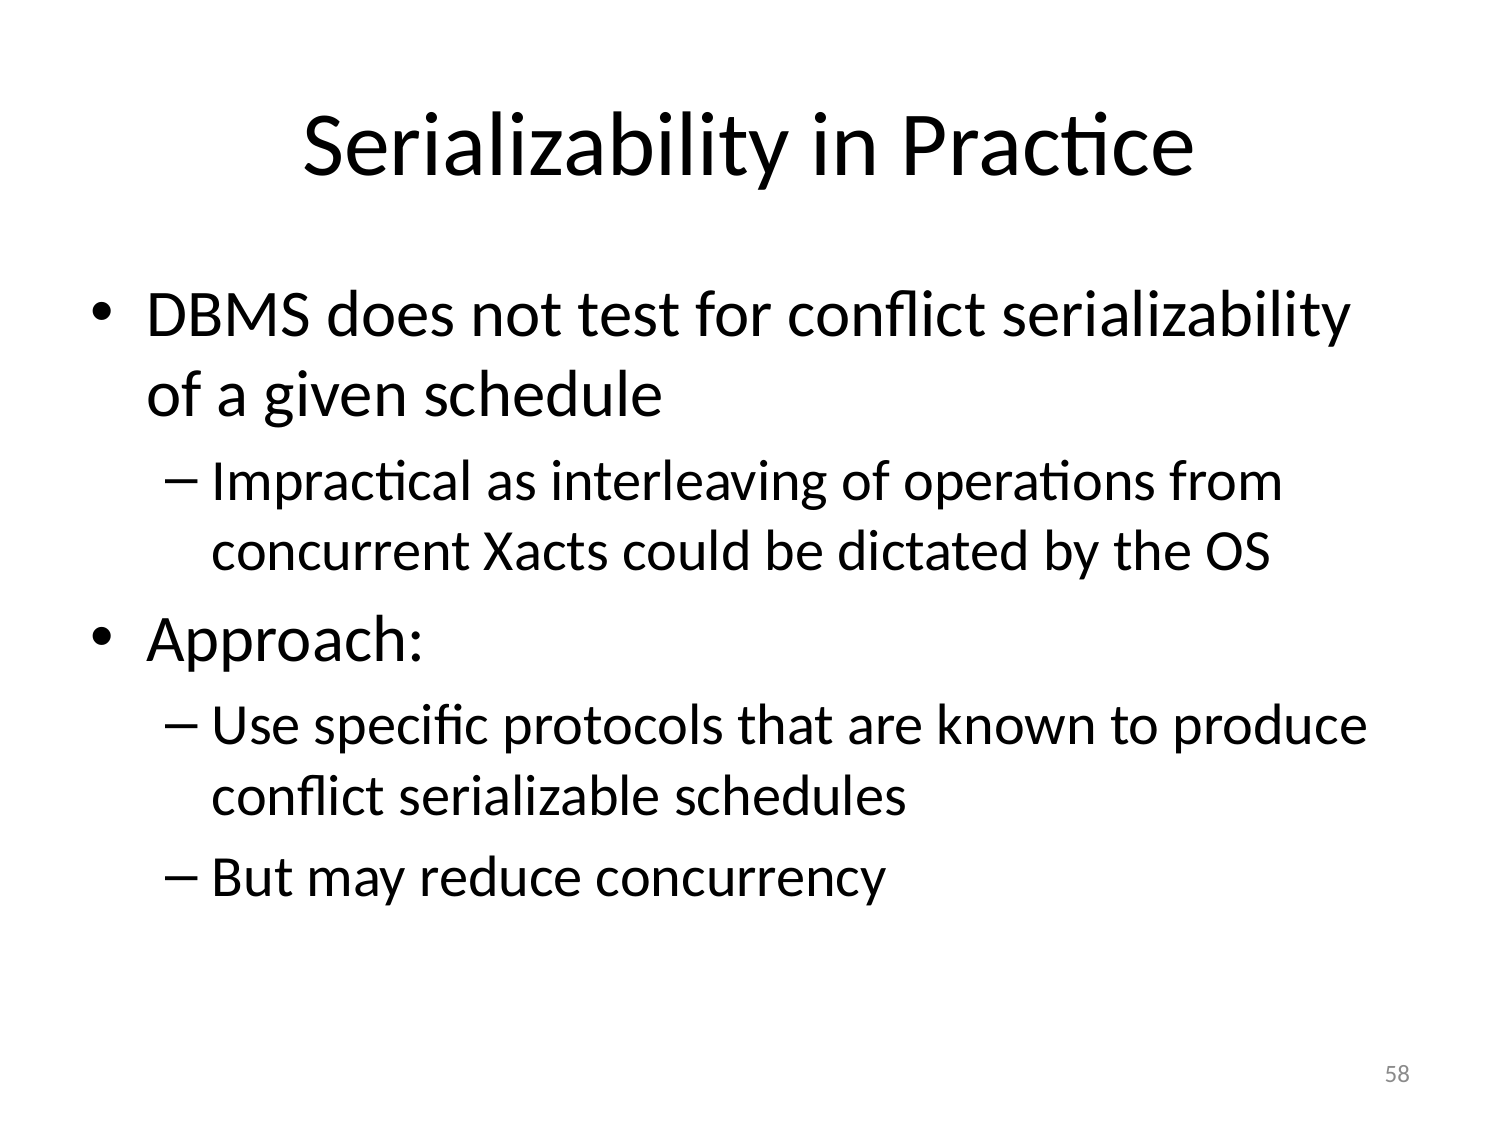

# Serializability in Practice
DBMS does not test for conflict serializability of a given schedule
Impractical as interleaving of operations from concurrent Xacts could be dictated by the OS
Approach:
Use specific protocols that are known to produce conflict serializable schedules
But may reduce concurrency
58